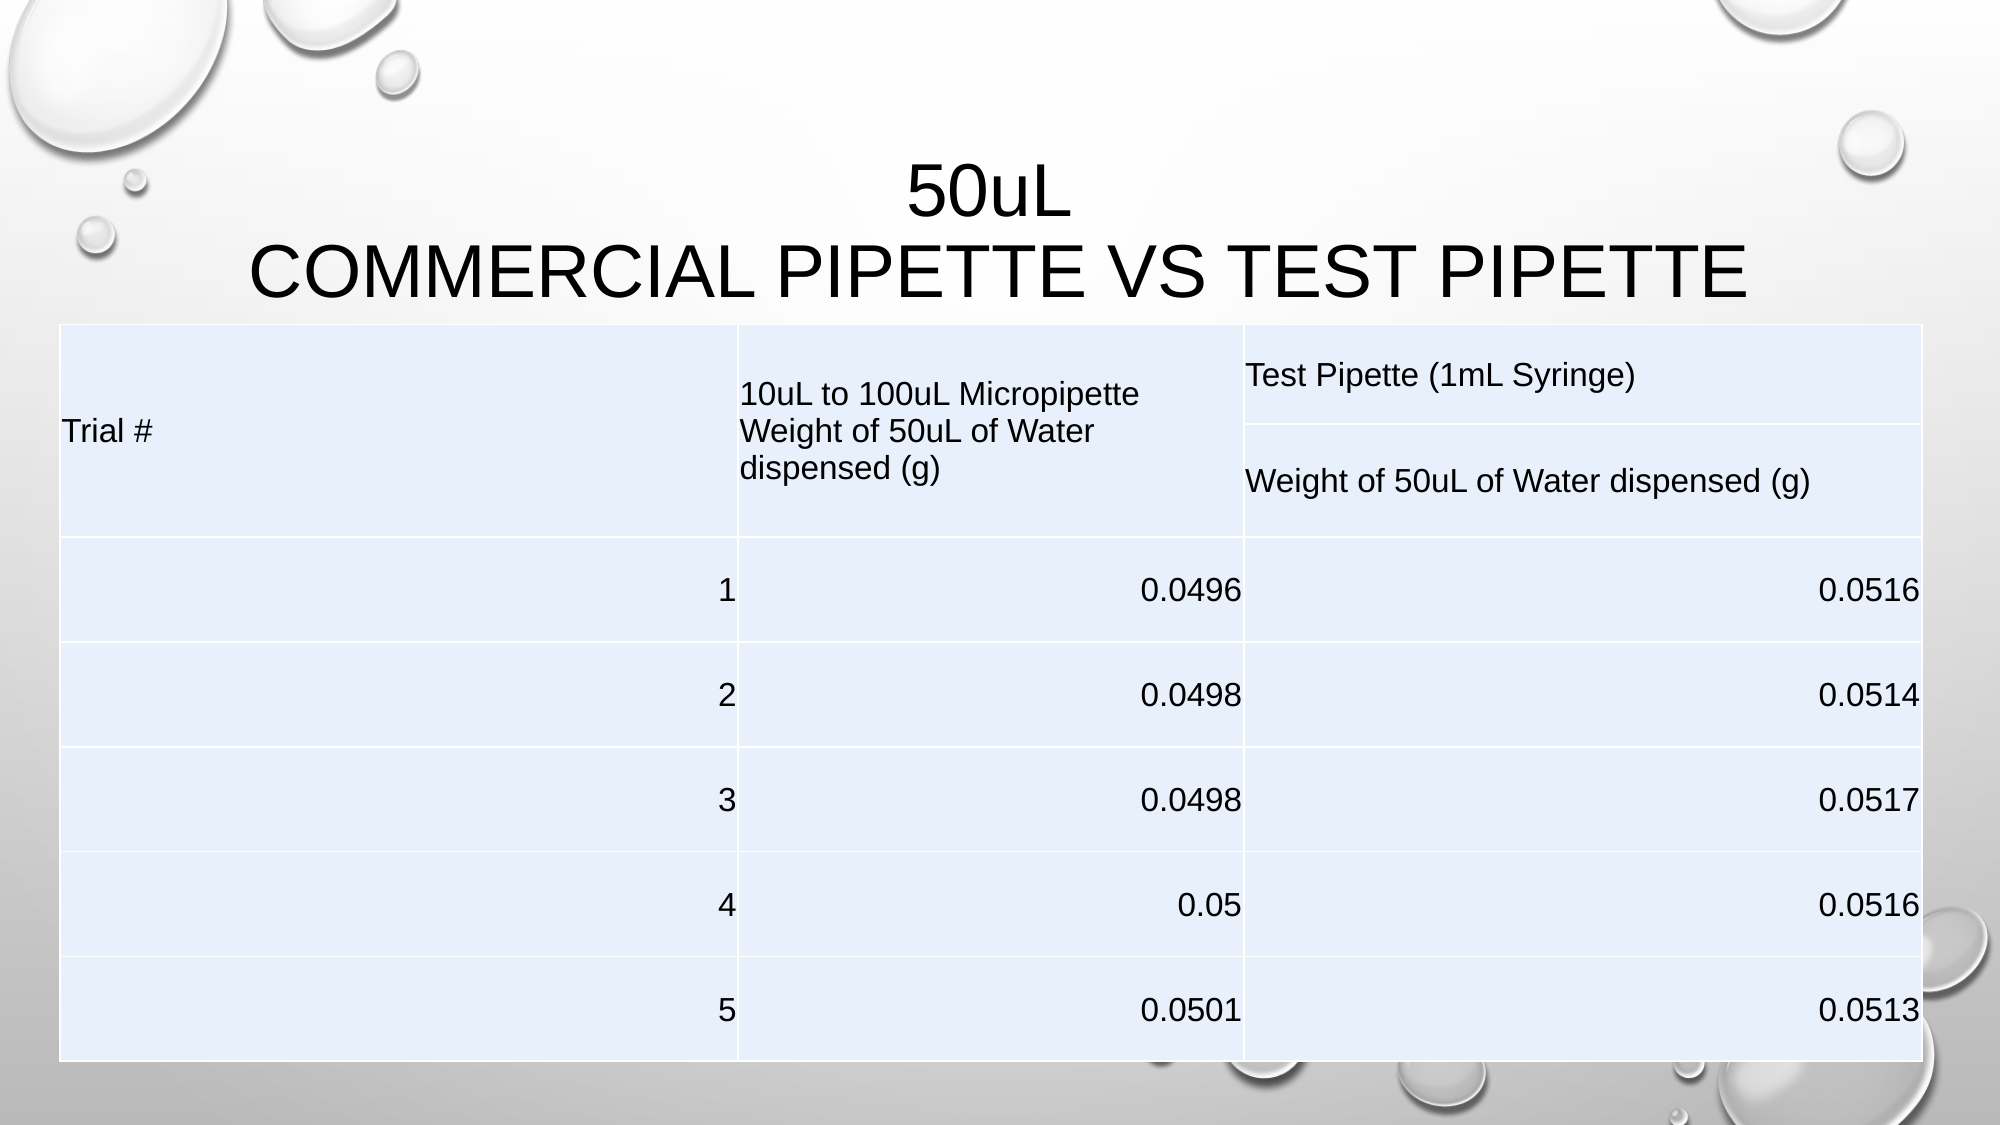

# 50uL Commercial Pipette vs Test pipette
| Trial # | 10uL to 100uL Micropipette Weight of 50uL of Water dispensed (g) | Test Pipette (1mL Syringe) |
| --- | --- | --- |
|  |  | Weight of 50uL of Water dispensed (g) |
| 1 | 0.0496 | 0.0516 |
| 2 | 0.0498 | 0.0514 |
| 3 | 0.0498 | 0.0517 |
| 4 | 0.05 | 0.0516 |
| 5 | 0.0501 | 0.0513 |